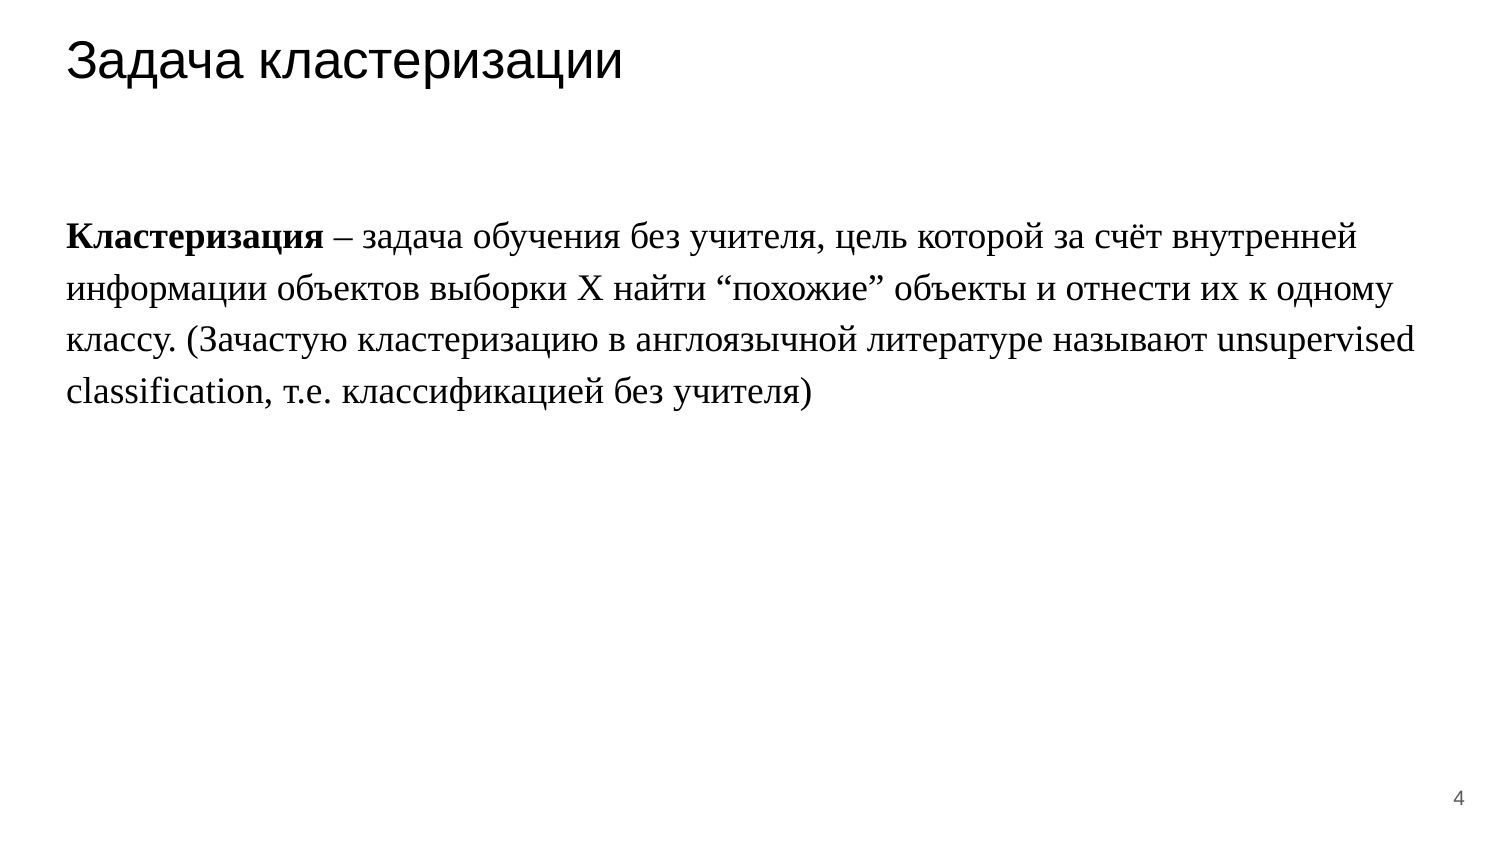

# Задача кластеризации
Кластеризация – задача обучения без учителя, цель которой за счёт внутренней информации объектов выборки X найти “похожие” объекты и отнести их к одному классу. (Зачастую кластеризацию в англоязычной литературе называют unsupervised classification, т.е. классификацией без учителя)

4